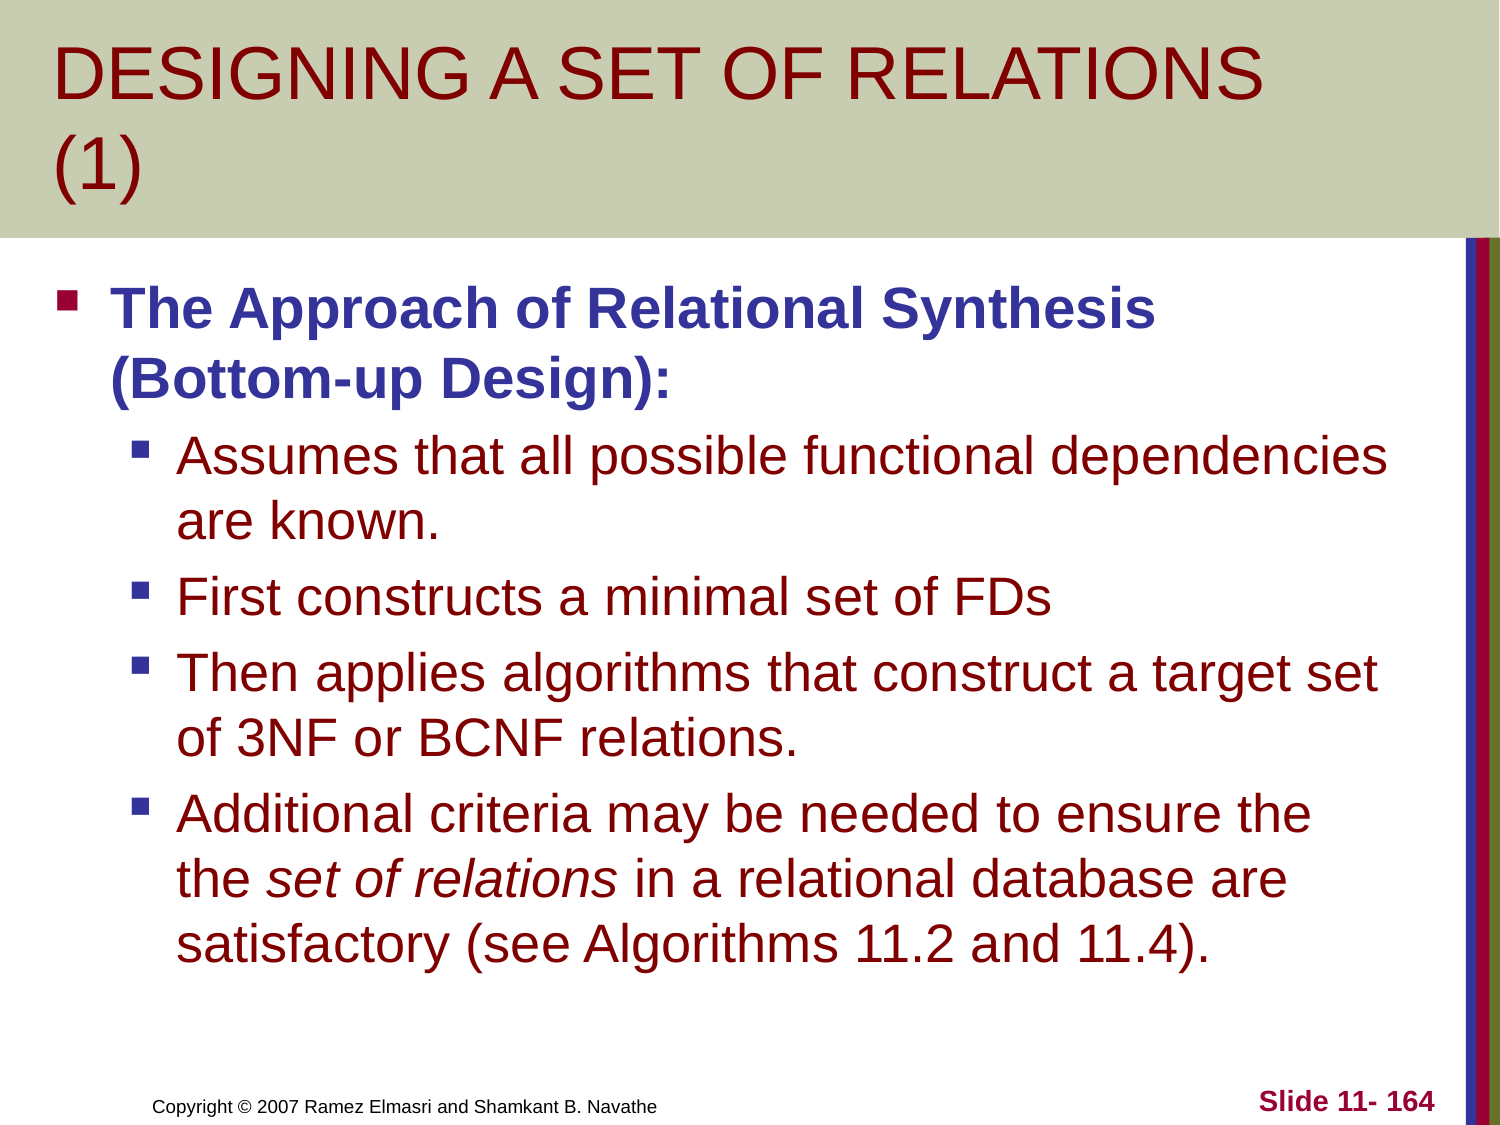

# DESIGNING A SET OF RELATIONS (1)
The Approach of Relational Synthesis (Bottom-up Design):
Assumes that all possible functional dependencies are known.
First constructs a minimal set of FDs
Then applies algorithms that construct a target set of 3NF or BCNF relations.
Additional criteria may be needed to ensure the the set of relations in a relational database are satisfactory (see Algorithms 11.2 and 11.4).
Slide 11- 164